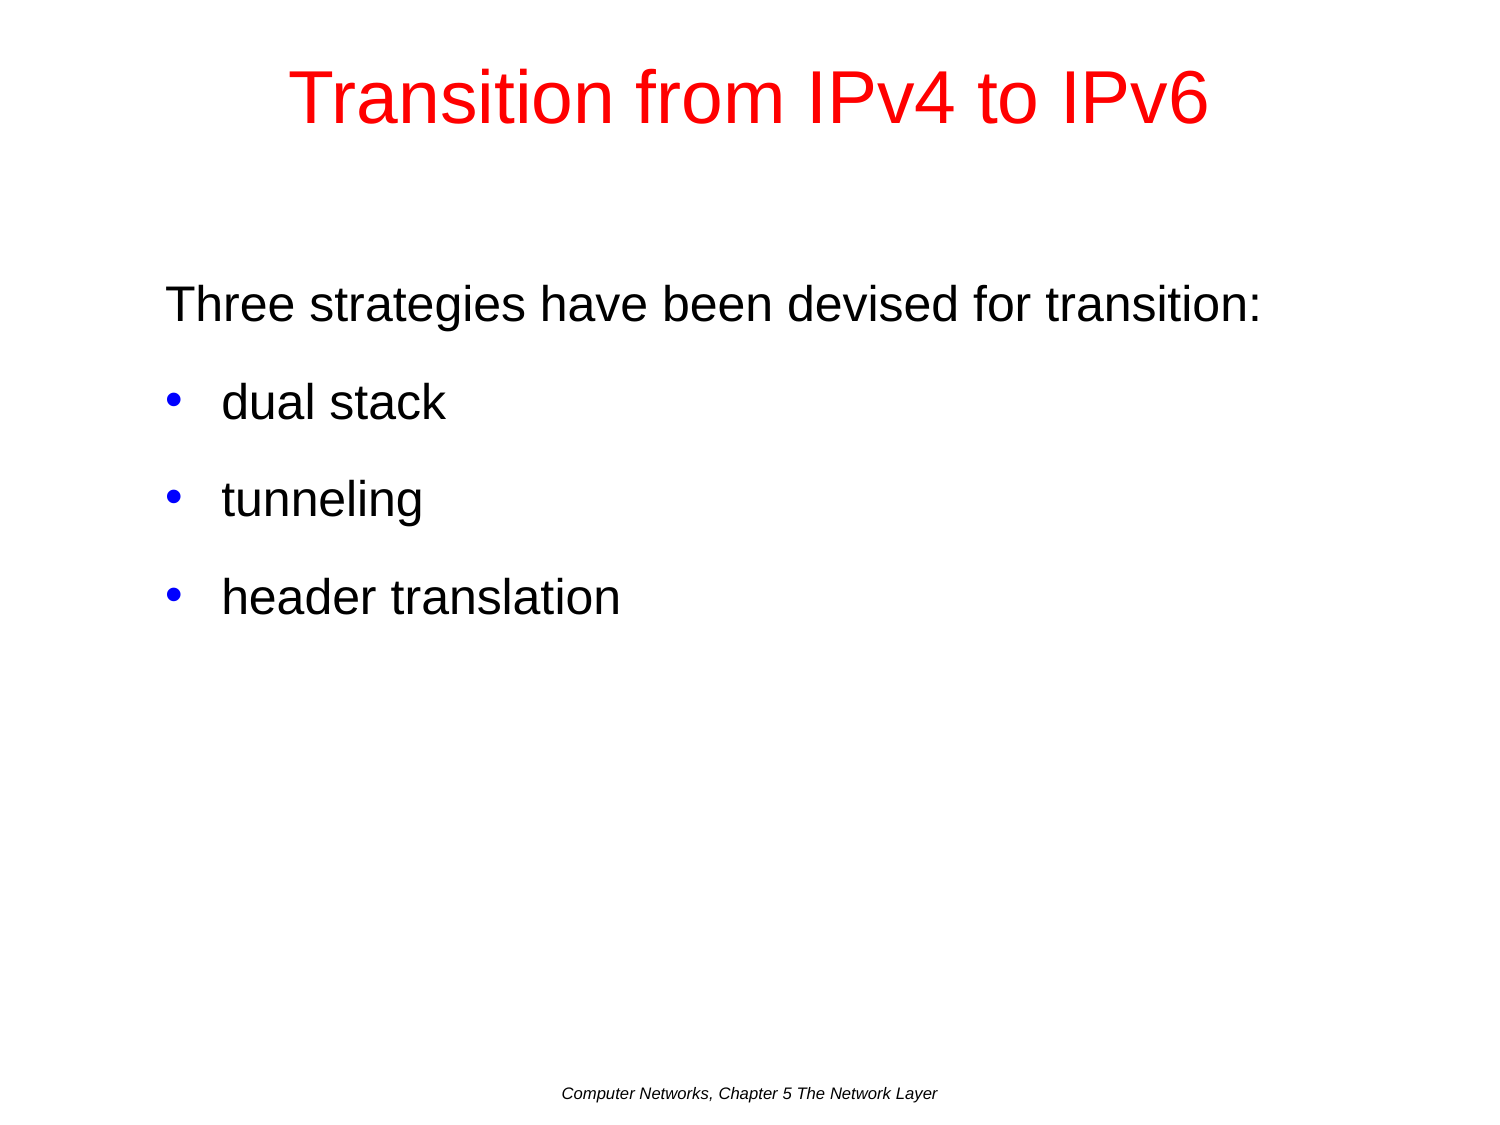

# Transition from IPv4 to IPv6
Three strategies have been devised for transition:
dual stack
tunneling
header translation
Computer Networks, Chapter 5 The Network Layer